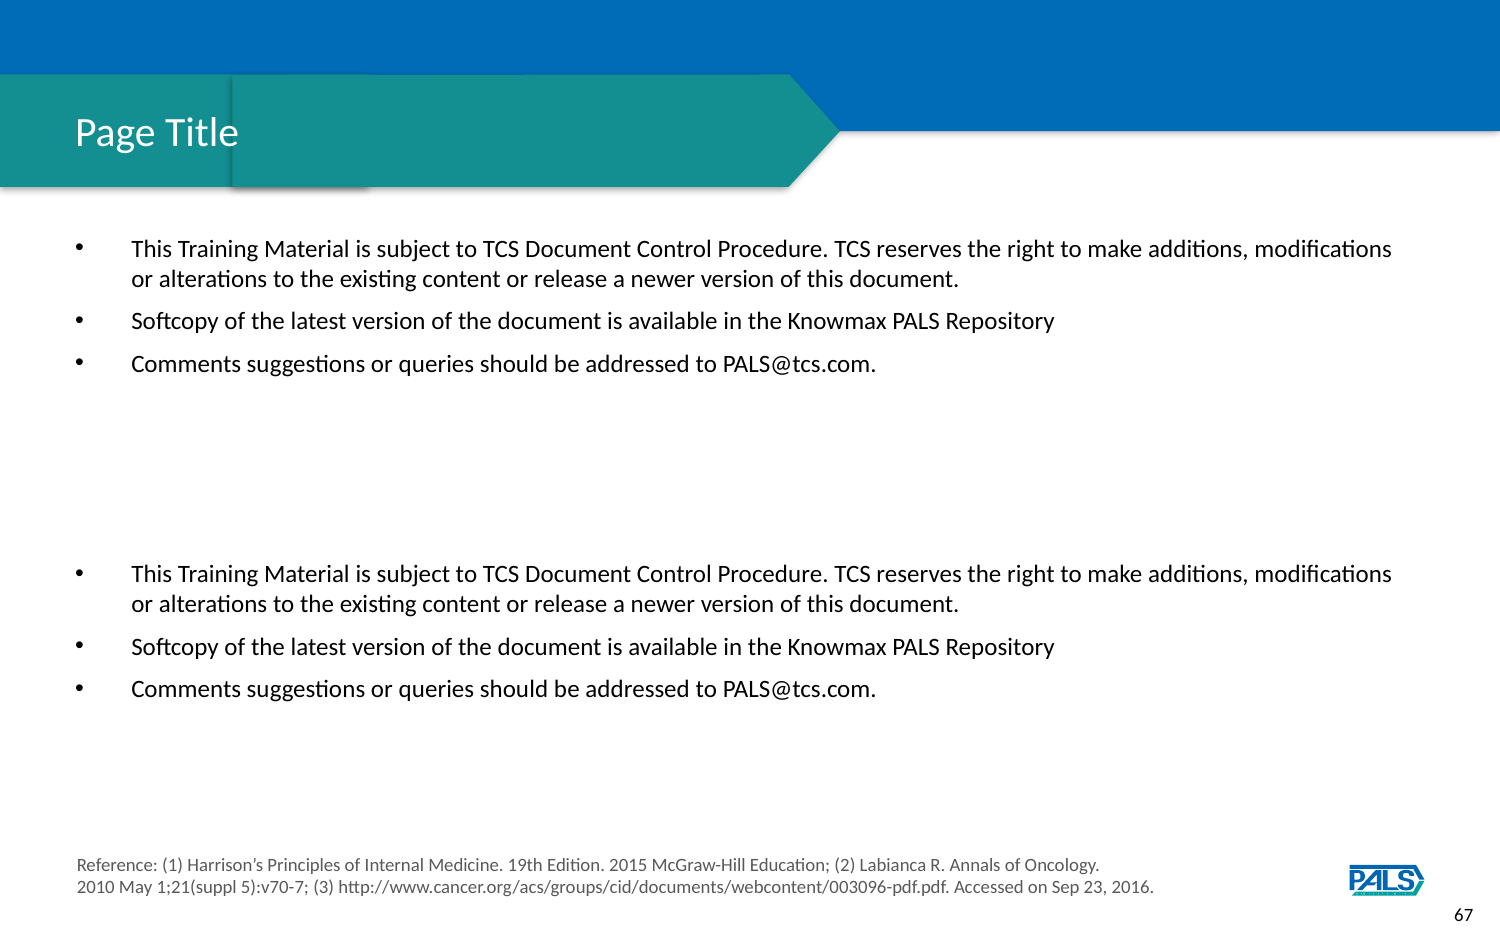

# Page Title
This Training Material is subject to TCS Document Control Procedure. TCS reserves the right to make additions, modifications or alterations to the existing content or release a newer version of this document.
Softcopy of the latest version of the document is available in the Knowmax PALS Repository
Comments suggestions or queries should be addressed to PALS@tcs.com.

This Training Material is subject to TCS Document Control Procedure. TCS reserves the right to make additions, modifications or alterations to the existing content or release a newer version of this document.
Softcopy of the latest version of the document is available in the Knowmax PALS Repository
Comments suggestions or queries should be addressed to PALS@tcs.com.

Reference: (1) Harrison’s Principles of Internal Medicine. 19th Edition. 2015 McGraw-Hill Education; (2) Labianca R. Annals of Oncology.
2010 May 1;21(suppl 5):v70-7; (3) http://www.cancer.org/acs/groups/cid/documents/webcontent/003096-pdf.pdf. Accessed on Sep 23, 2016.